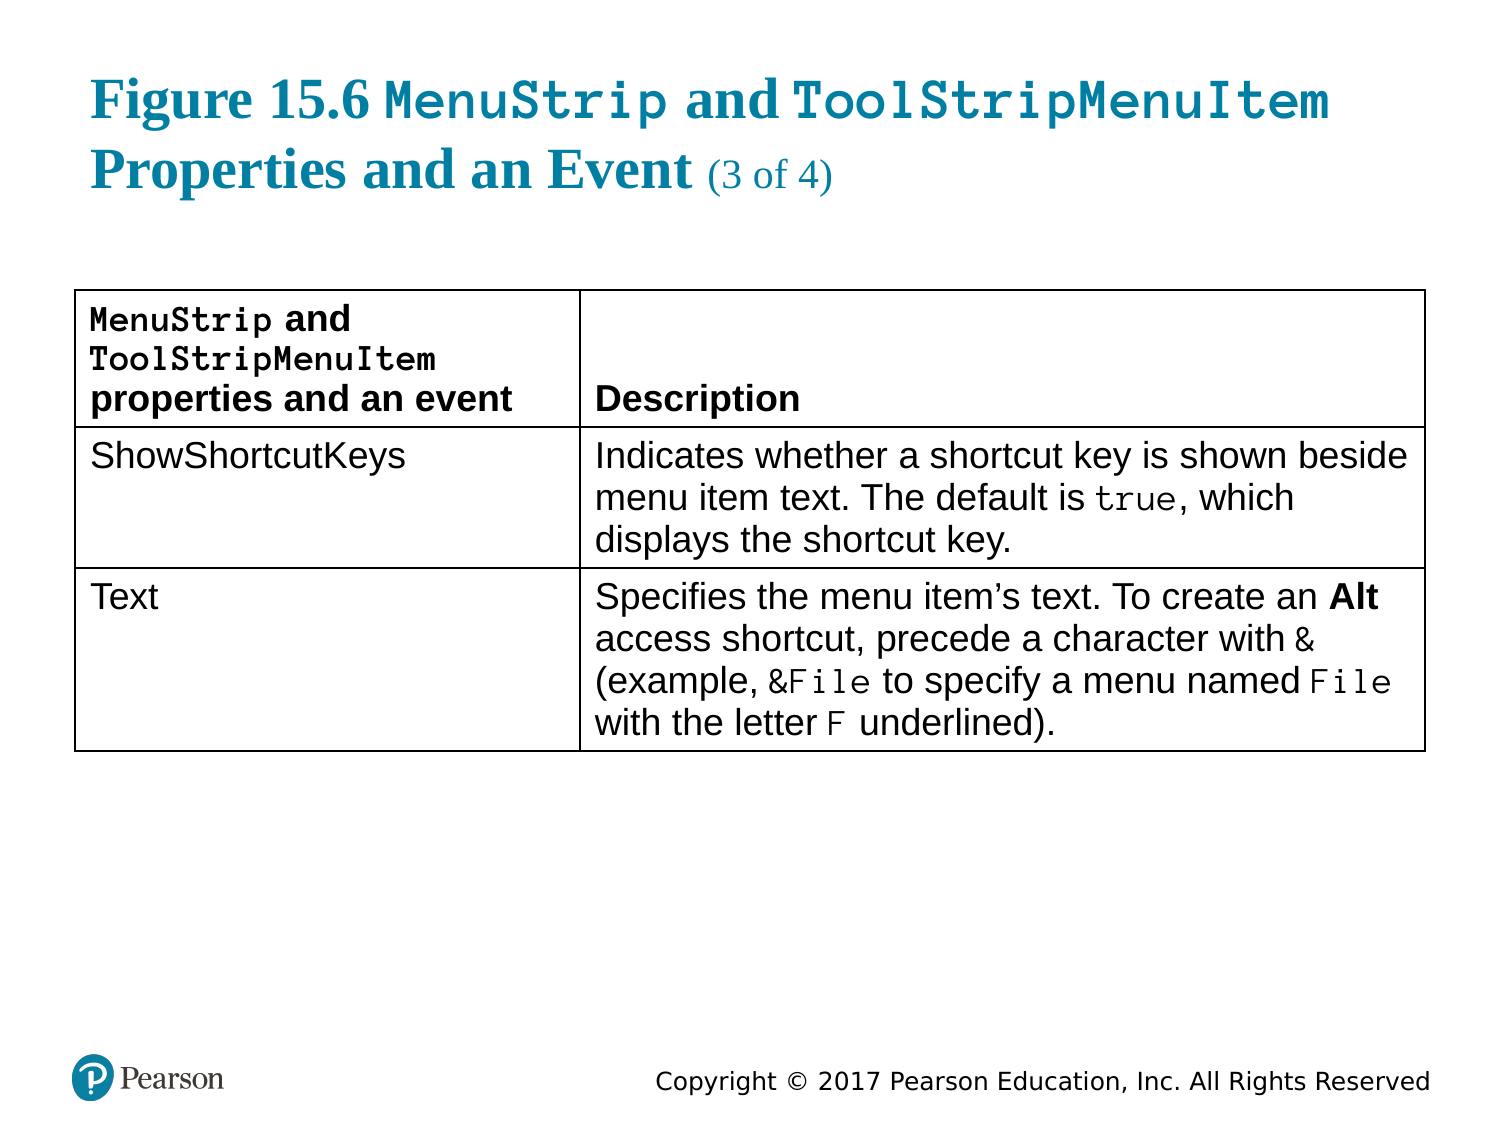

# Figure 15.6 MenuStrip and ToolStripMenuItem Properties and an Event (3 of 4)
| MenuStrip and ToolStripMenuItem properties and an event | Description |
| --- | --- |
| ShowShortcutKeys | Indicates whether a shortcut key is shown beside menu item text. The default is true, which displays the shortcut key. |
| Text | Specifies the menu item’s text. To create an Alt access shortcut, precede a character with & (example, &File to specify a menu named File with the letter F underlined). |